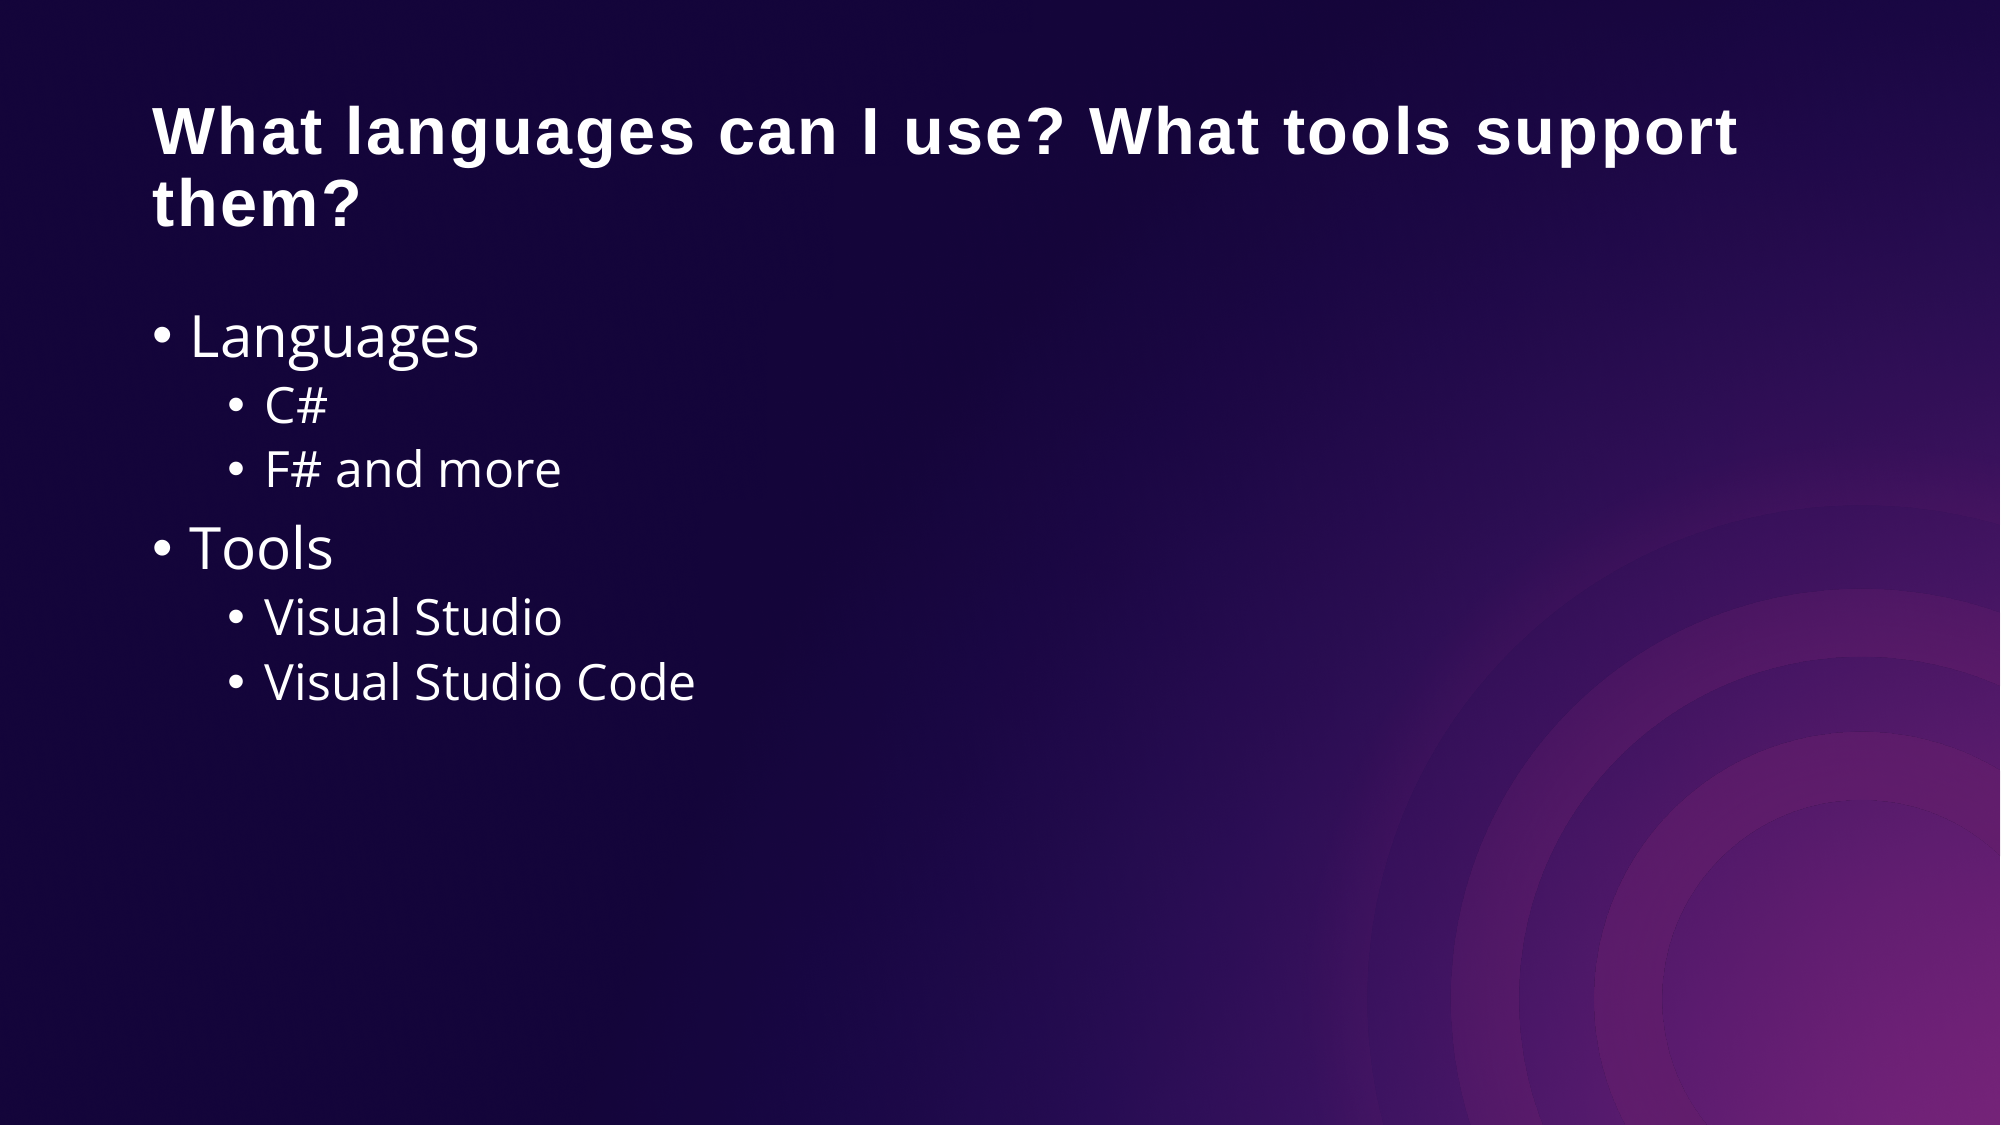

# What languages can I use? What tools support them?
Languages
C#
F# and more
Tools
Visual Studio
Visual Studio Code